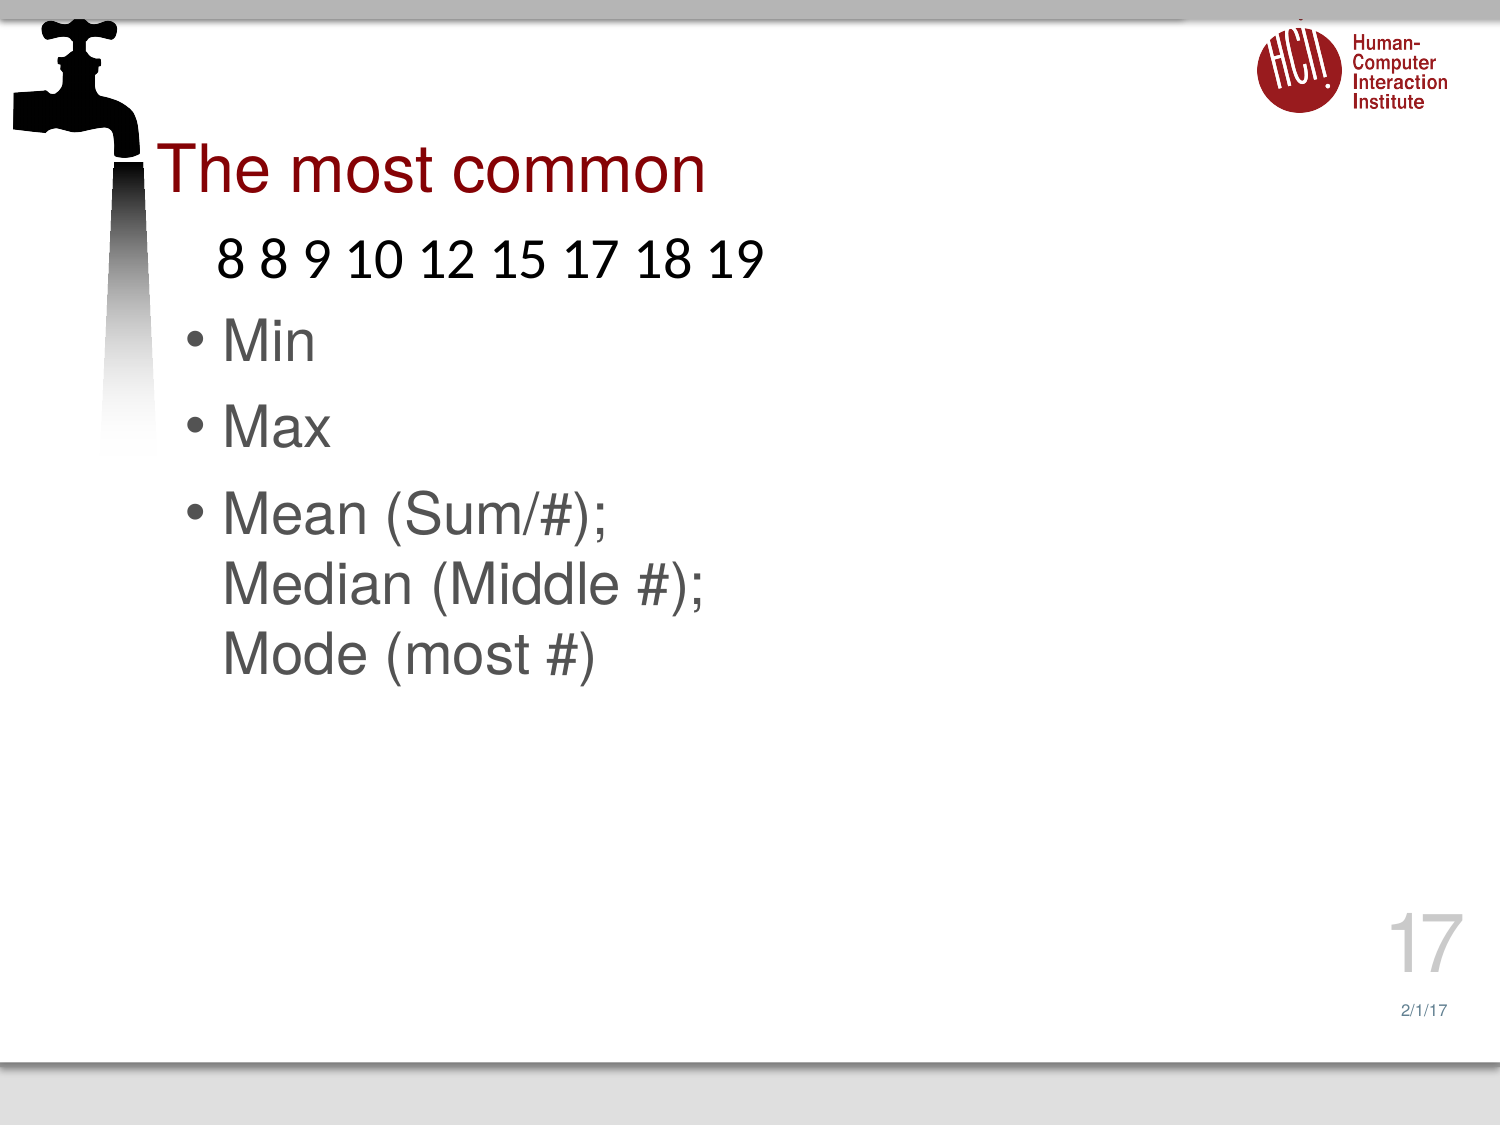

# The most common
8 8 9 10 12 15 17 18 19

Min
Max
Mean (Sum/#);
Median (Middle #);
Mode (most #)

17
2/1/17